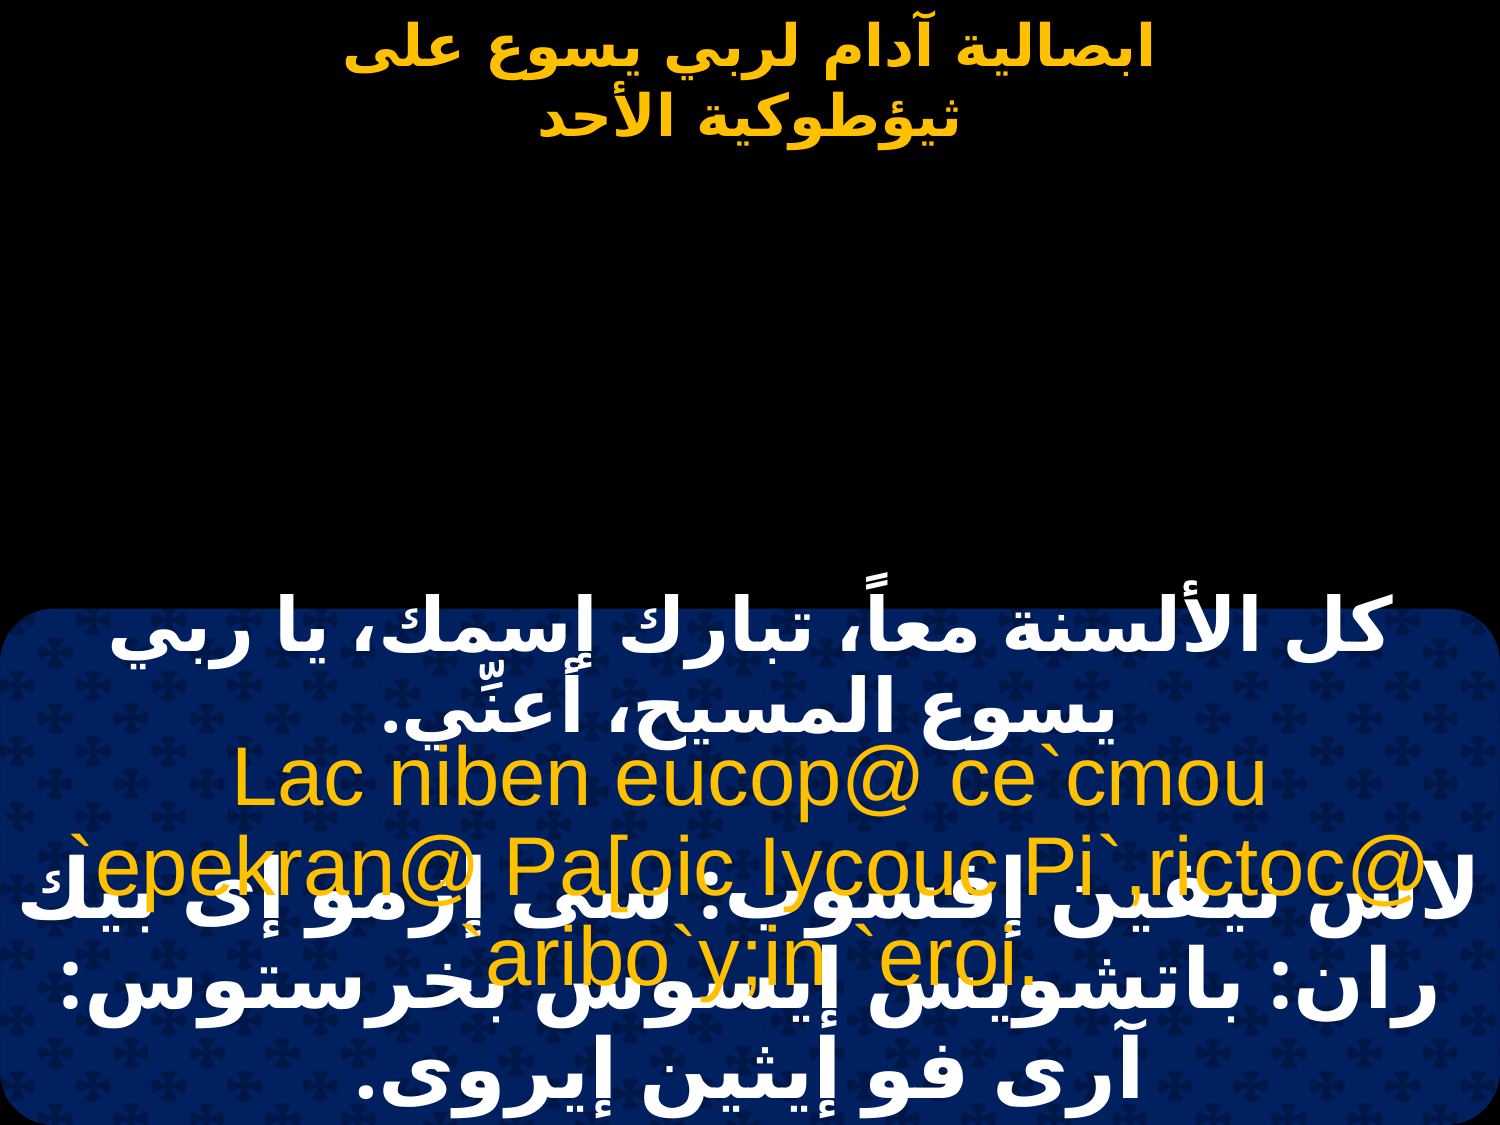

#
كل الألسنة معاً، تبارك إسمك، يا ربي يسوع المسيح، أعنِّي.
Lac niben eucop@ ce`cmou `epekran@ Pa[oic Iycouc Pi`,rictoc@ `aribo`y;in `eroi.
لاس نيفين إفسوب: سى إزمو إى بيك ران: باتشويس إيسوس بخرستوس: آرى فو إيثين إيروى.